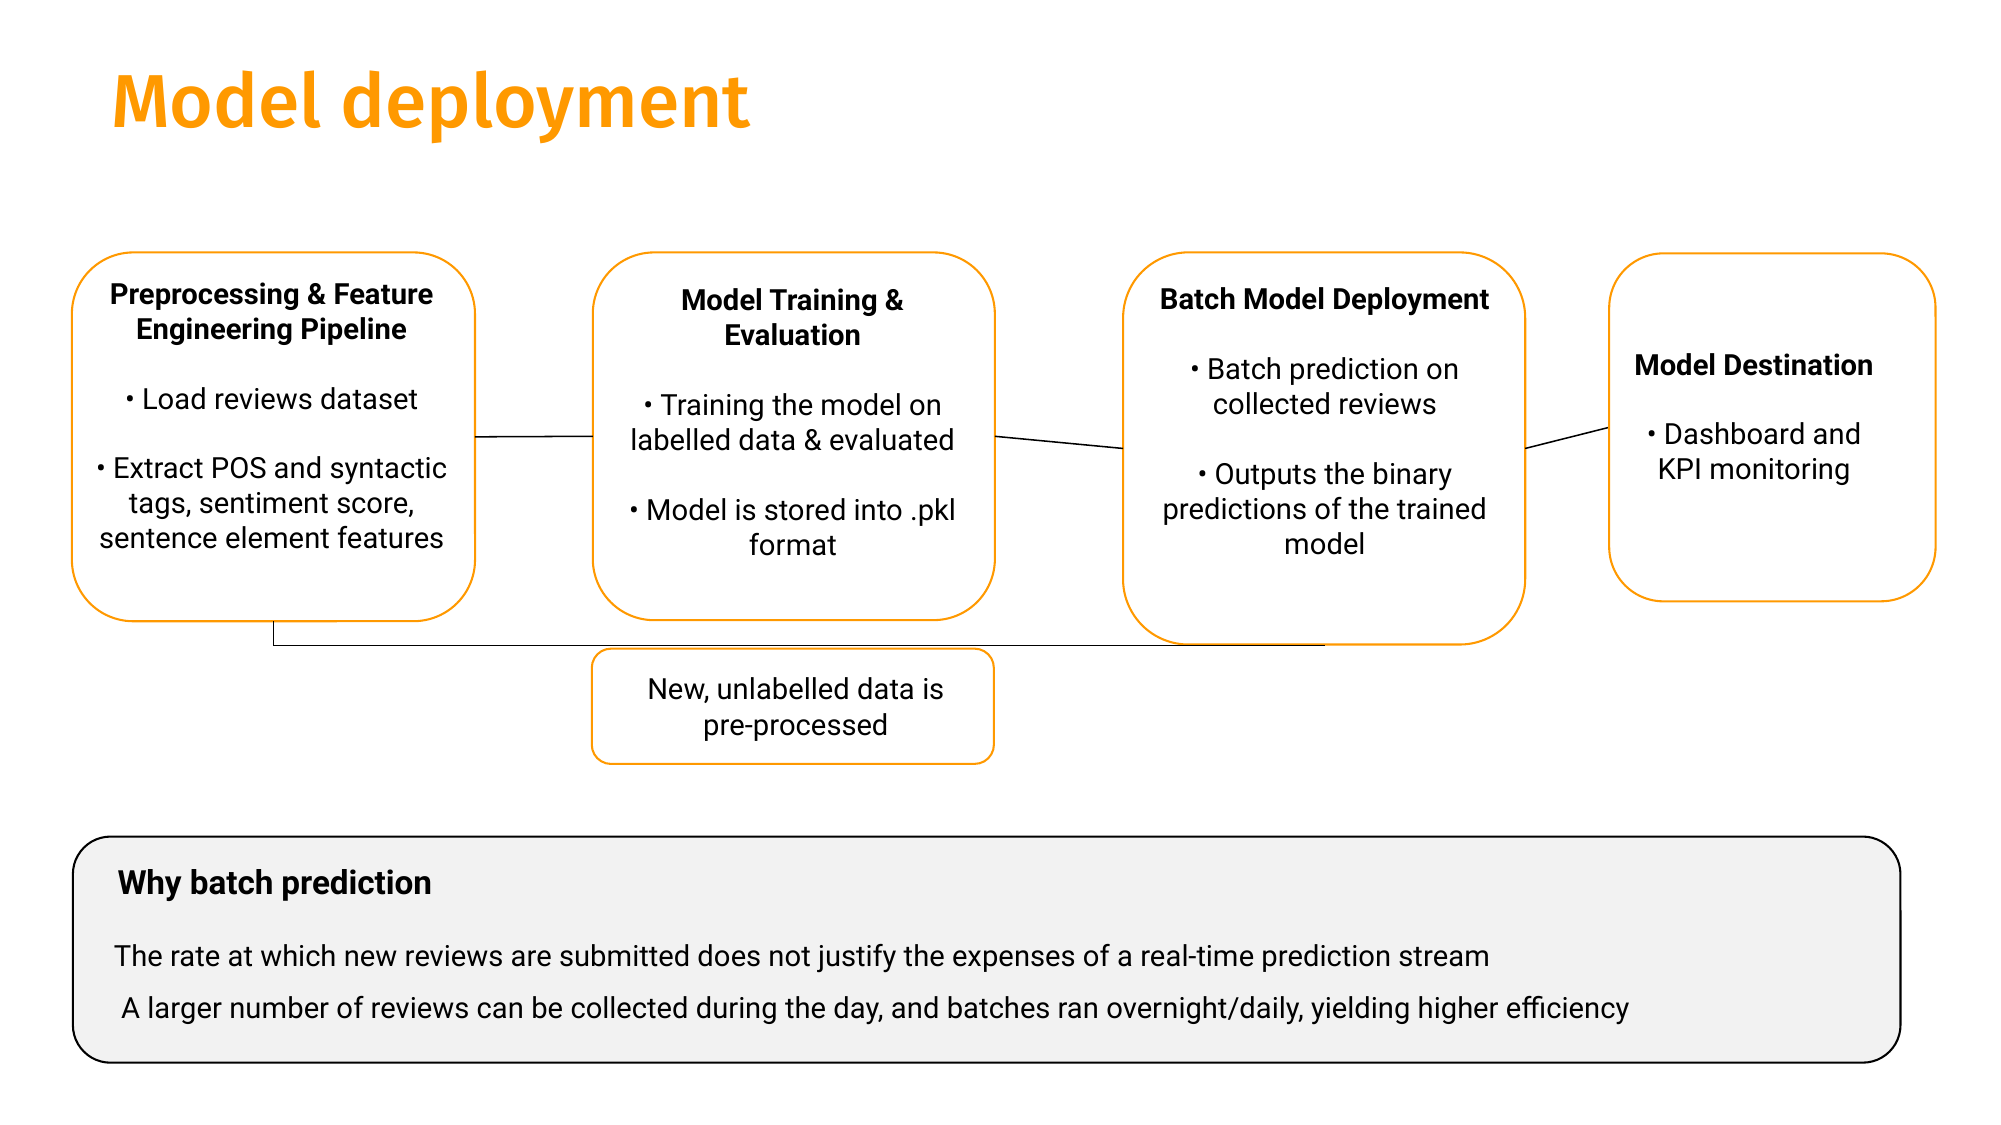

Model deployment

Preprocessing & Feature Engineering Pipeline

• Load reviews dataset

• Extract POS and syntactic tags, sentiment score, sentence element features
Batch Model Deployment

• Batch prediction on collected reviews

• Outputs the binary predictions of the trained model
Model Training & Evaluation

• Training the model on labelled data & evaluated

• Model is stored into .pkl format
Model Destination

• Dashboard and KPI monitoring

New, unlabelled data is pre-processed

Why batch prediction
The rate at which new reviews are submitted does not justify the expenses of a real-time prediction stream
 A larger number of reviews can be collected during the day, and batches ran overnight/daily, yielding higher efficiency